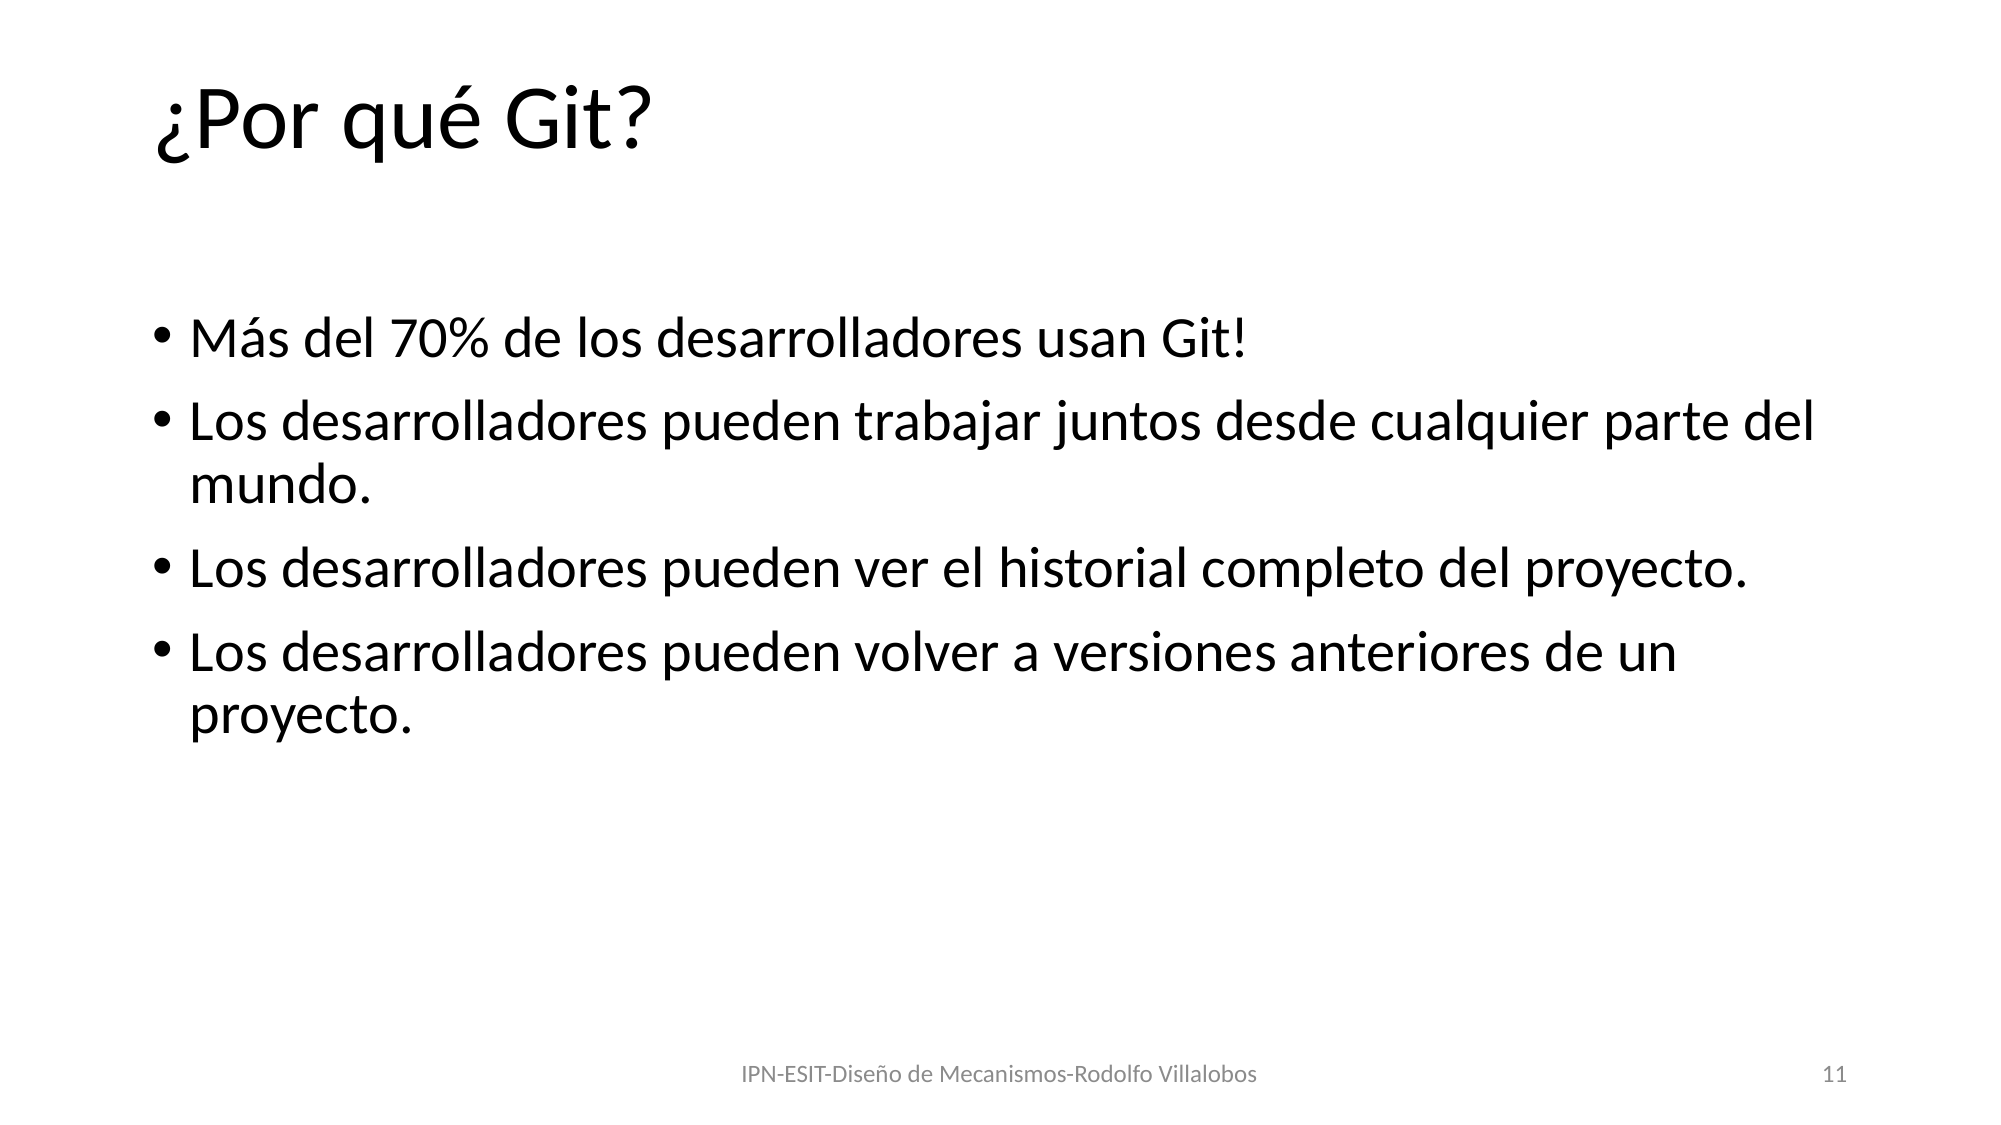

# ¿Por qué Git?

Más del 70% de los desarrolladores usan Git!
Los desarrolladores pueden trabajar juntos desde cualquier parte del mundo.
Los desarrolladores pueden ver el historial completo del proyecto.
Los desarrolladores pueden volver a versiones anteriores de un proyecto.

IPN-ESIT-Diseño de Mecanismos-Rodolfo Villalobos
11